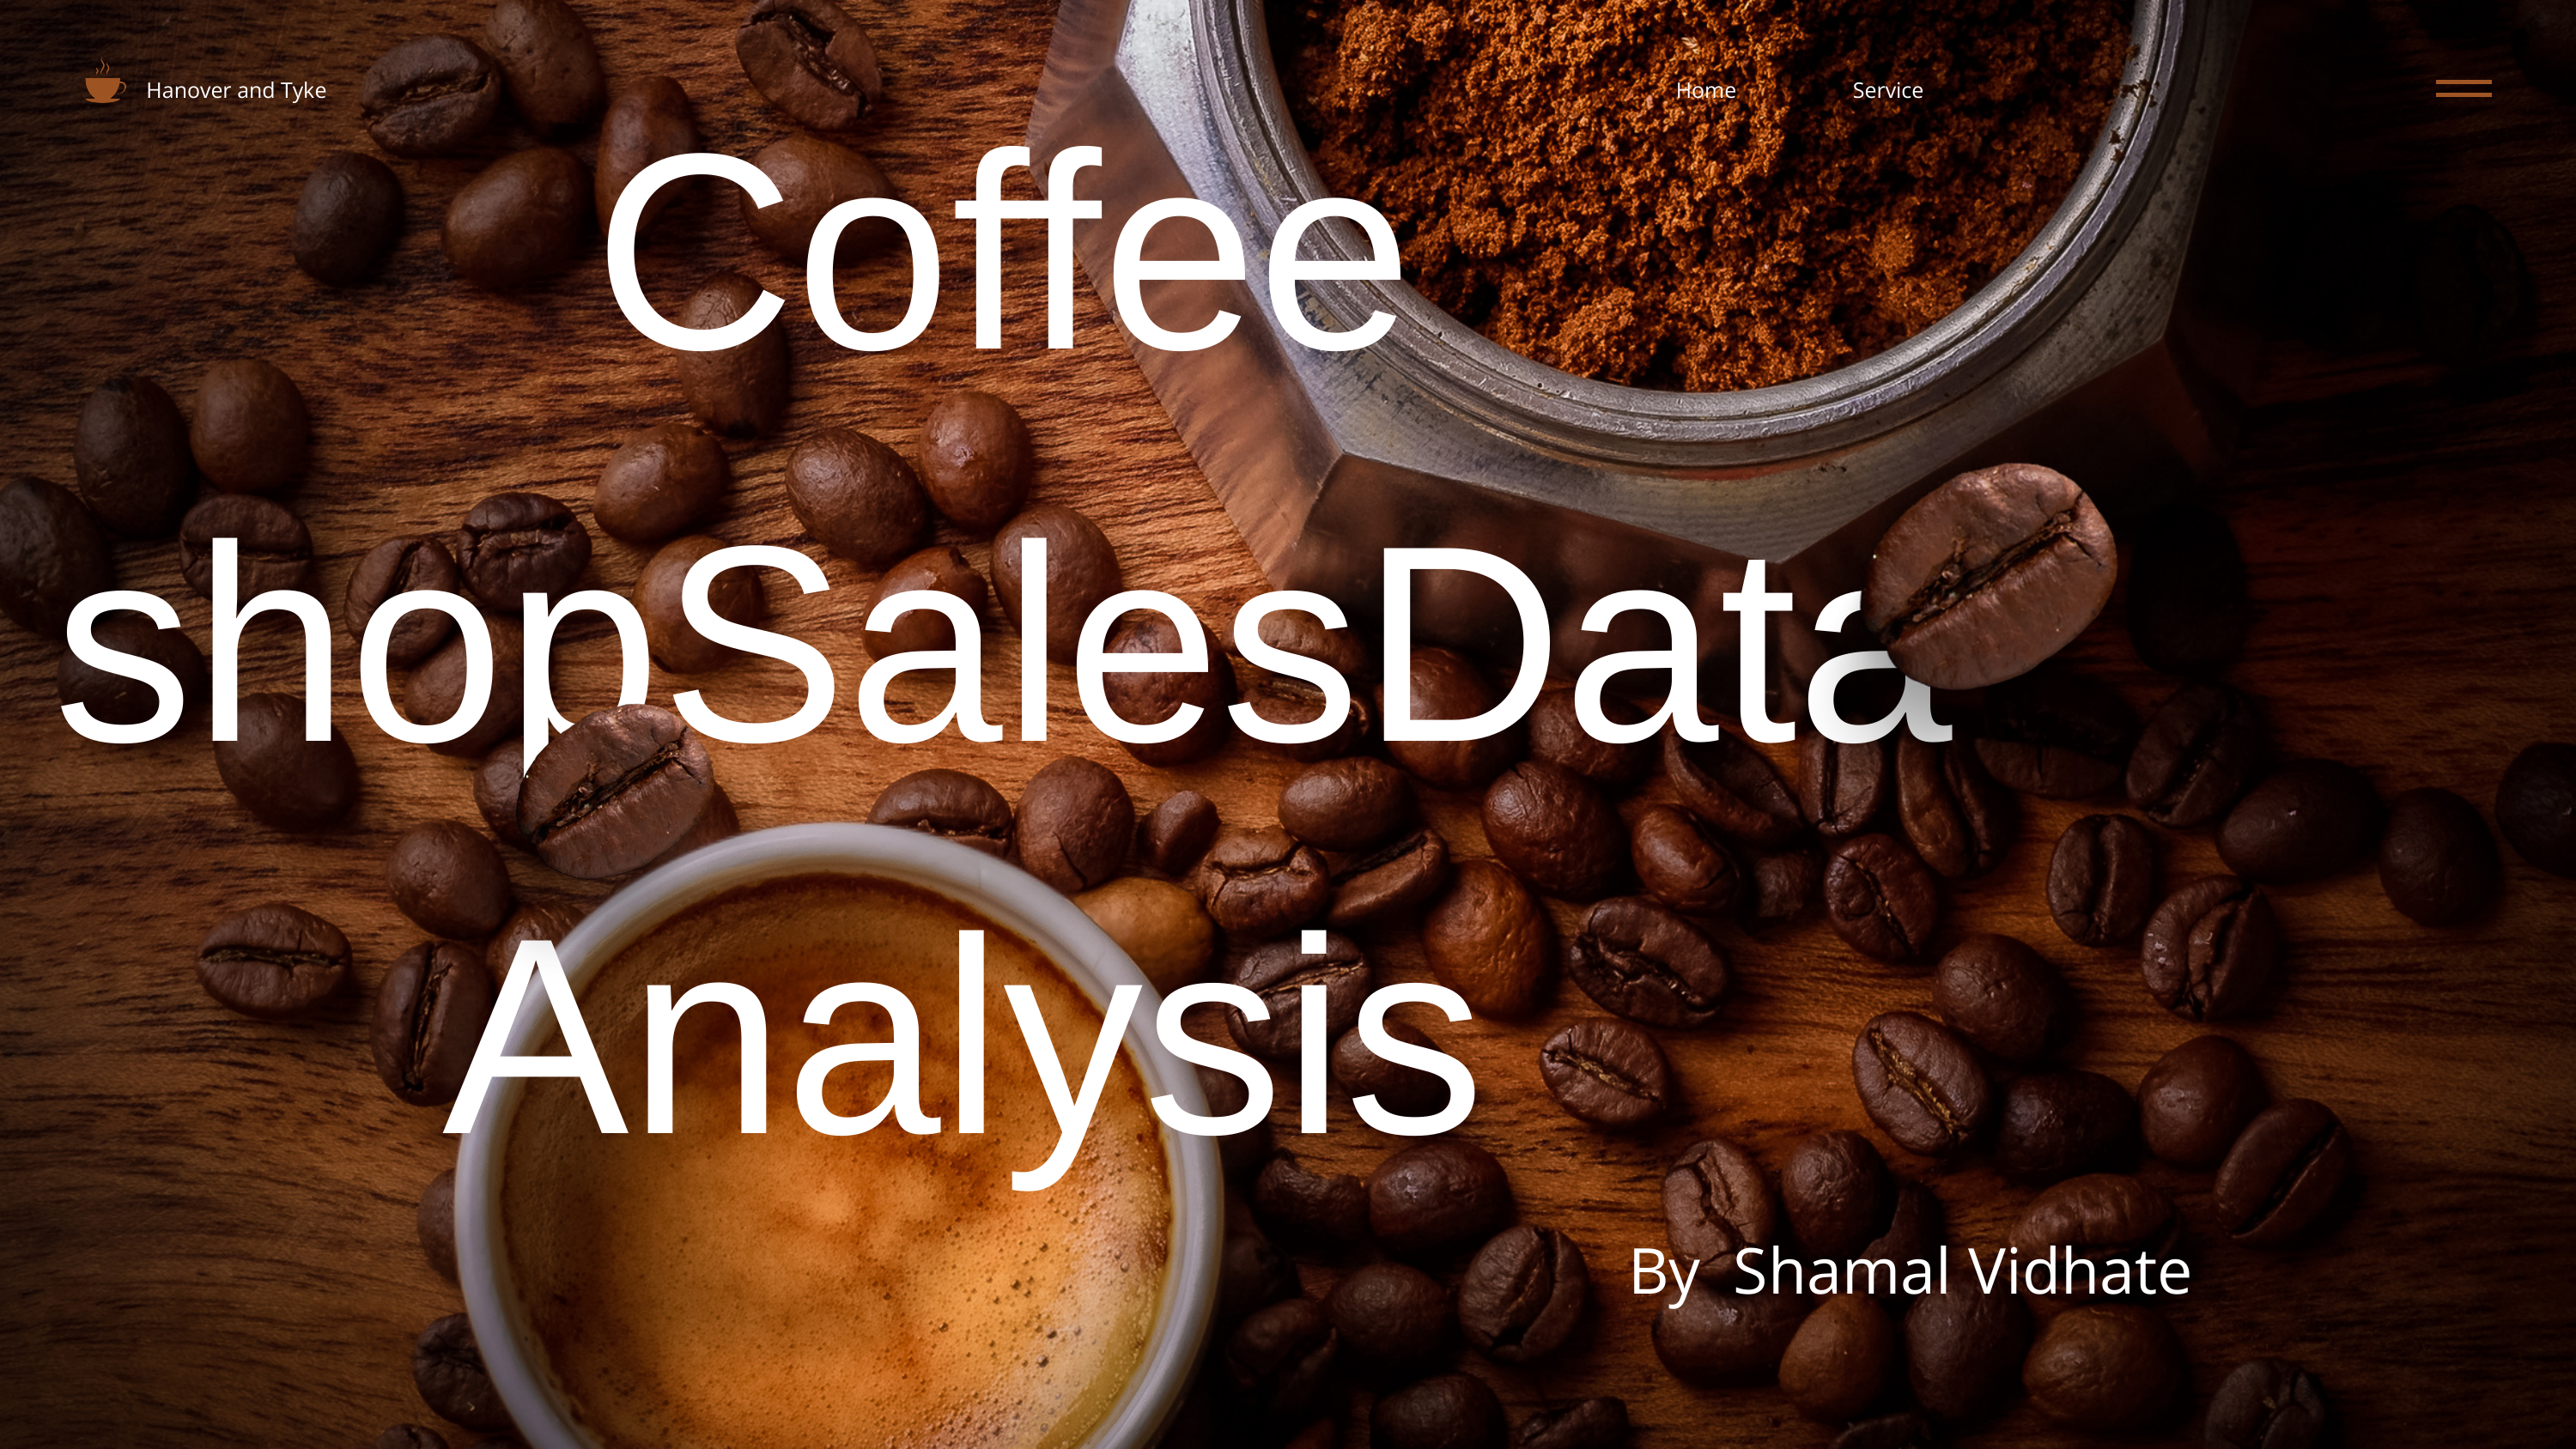

Coffee shopSalesData Analysis

Hanover and Tyke
Home
Service

By  Shamal Vidhate